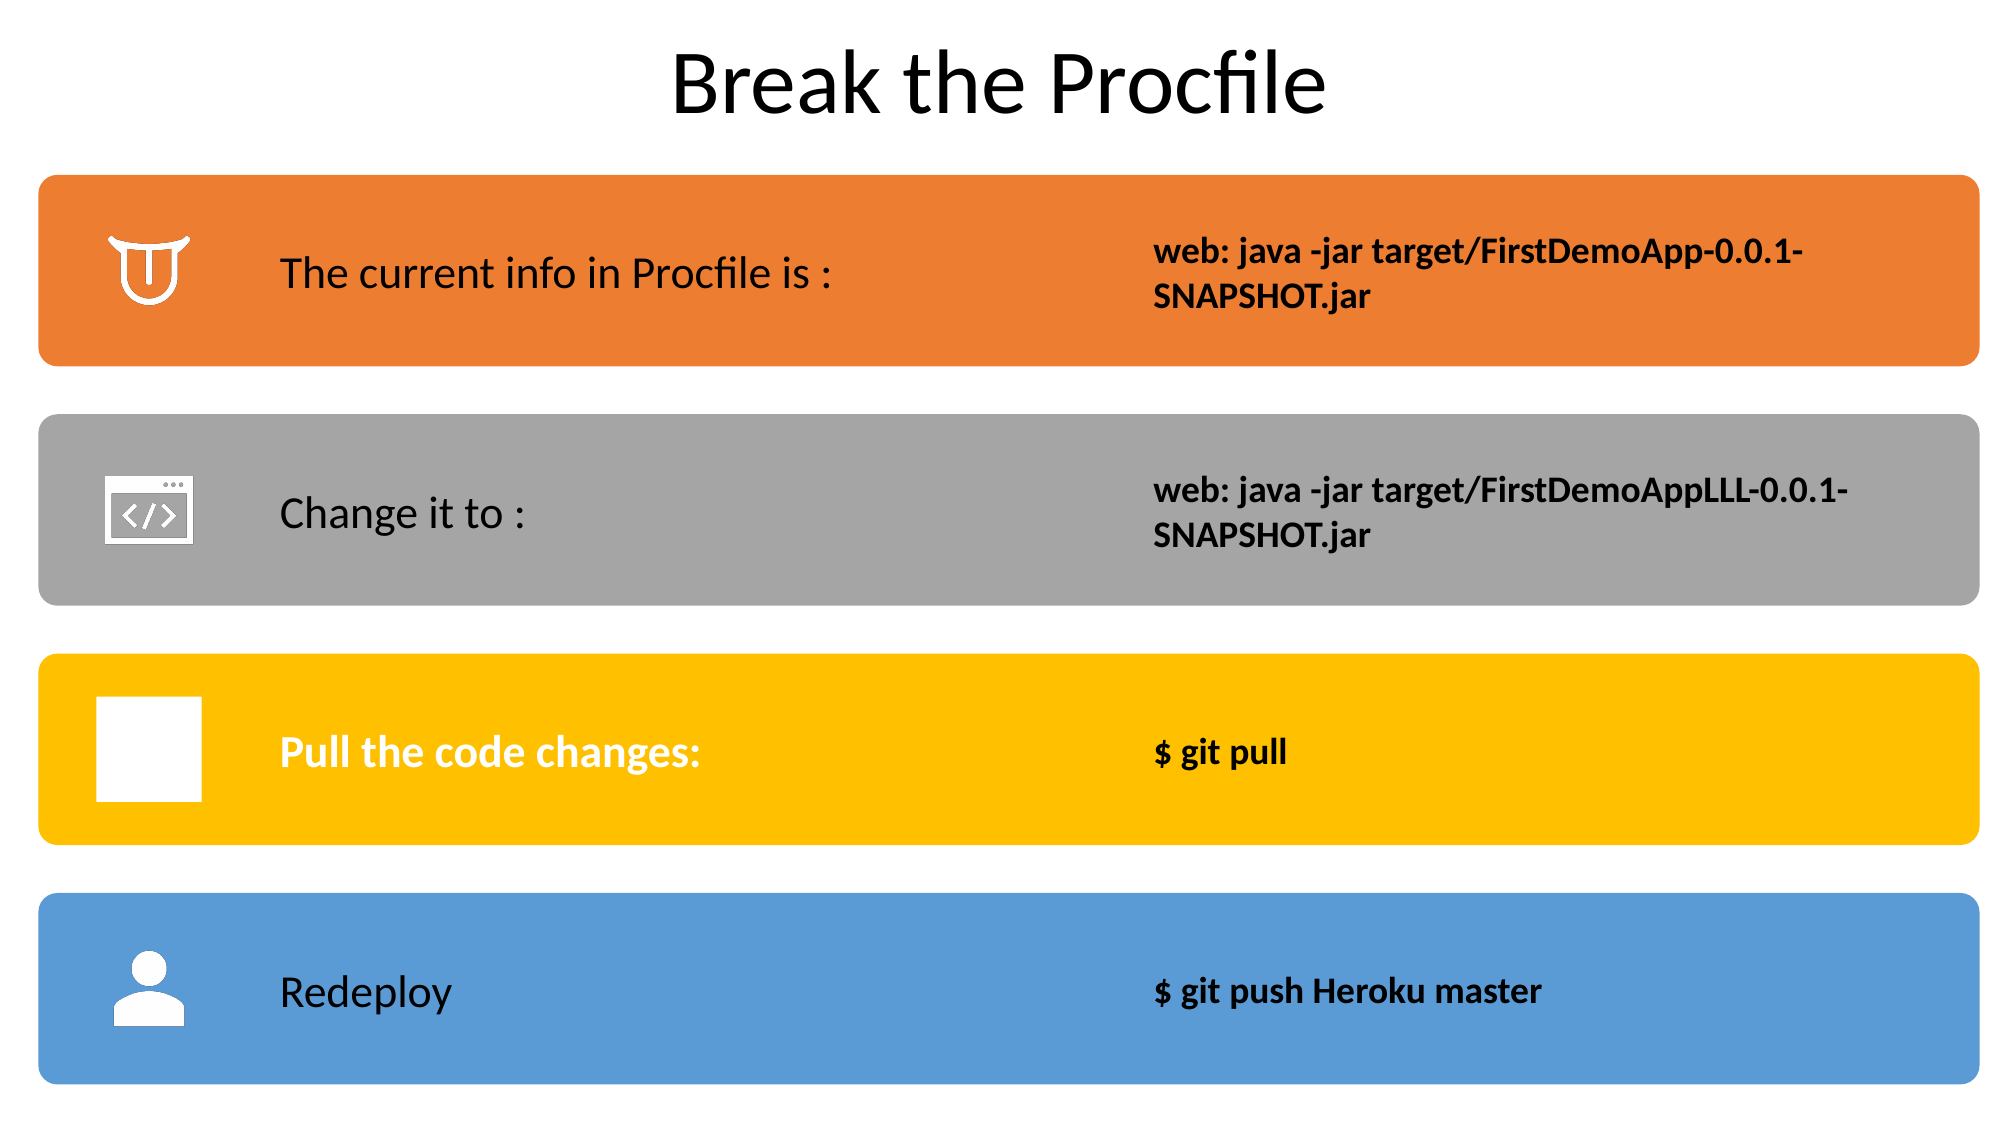

# Break the Procfile
The current info in Procfile is :
web: java -jar target/FirstDemoApp-0.0.1-SNAPSHOT.jar
Change it to :
web: java -jar target/FirstDemoAppLLL-0.0.1-SNAPSHOT.jar
Pull the code changes:
$ git pull
Redeploy
$ git push Heroku master